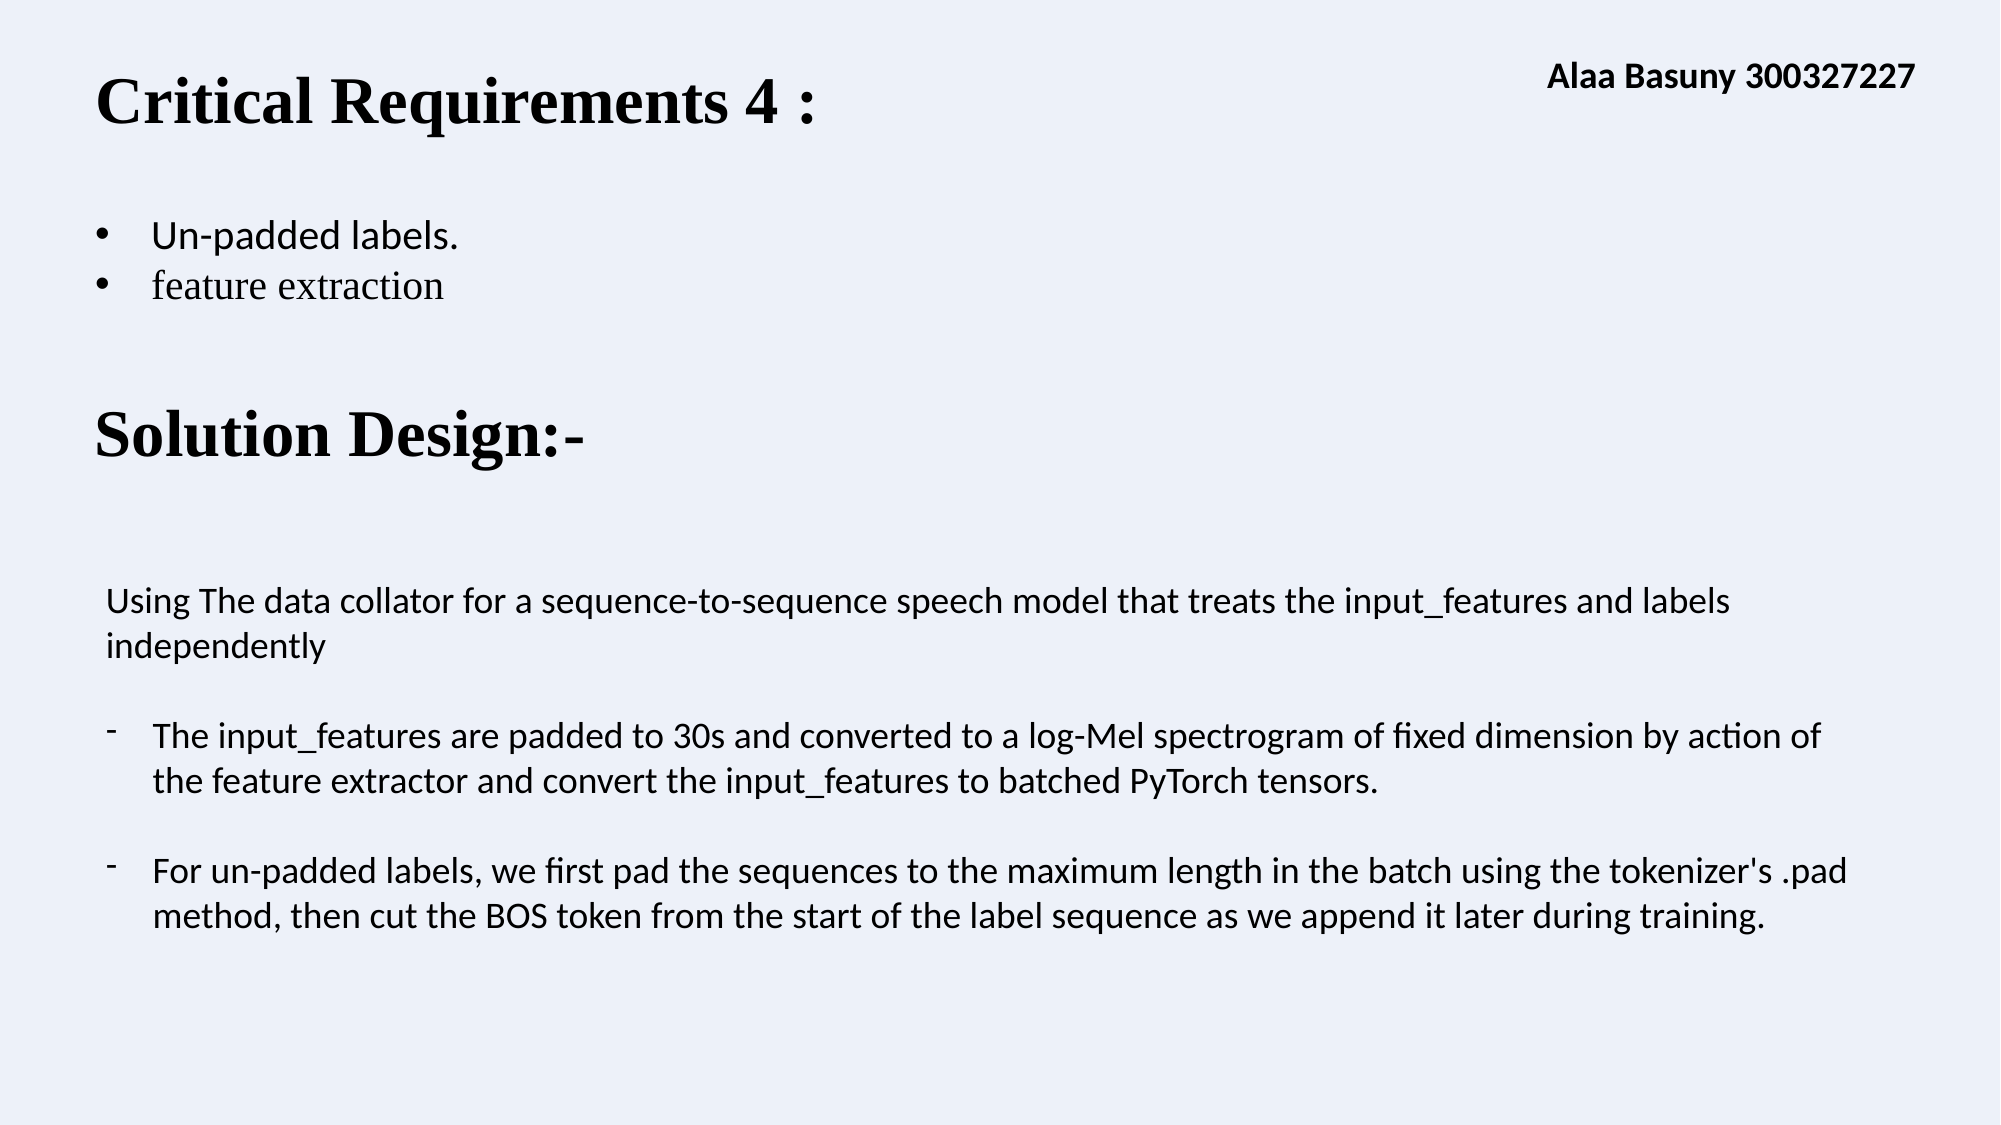

# Critical Requirements 4 :
Alaa Basuny 300327227
Un-padded labels.
feature extraction

Solution Design:-

Using The data collator for a sequence-to-sequence speech model that treats the input_features and labels independently

The input_features are padded to 30s and converted to a log-Mel spectrogram of fixed dimension by action of the feature extractor and convert the input_features to batched PyTorch tensors.

For un-padded labels, we first pad the sequences to the maximum length in the batch using the tokenizer's .pad method, then cut the BOS token from the start of the label sequence as we append it later during training.